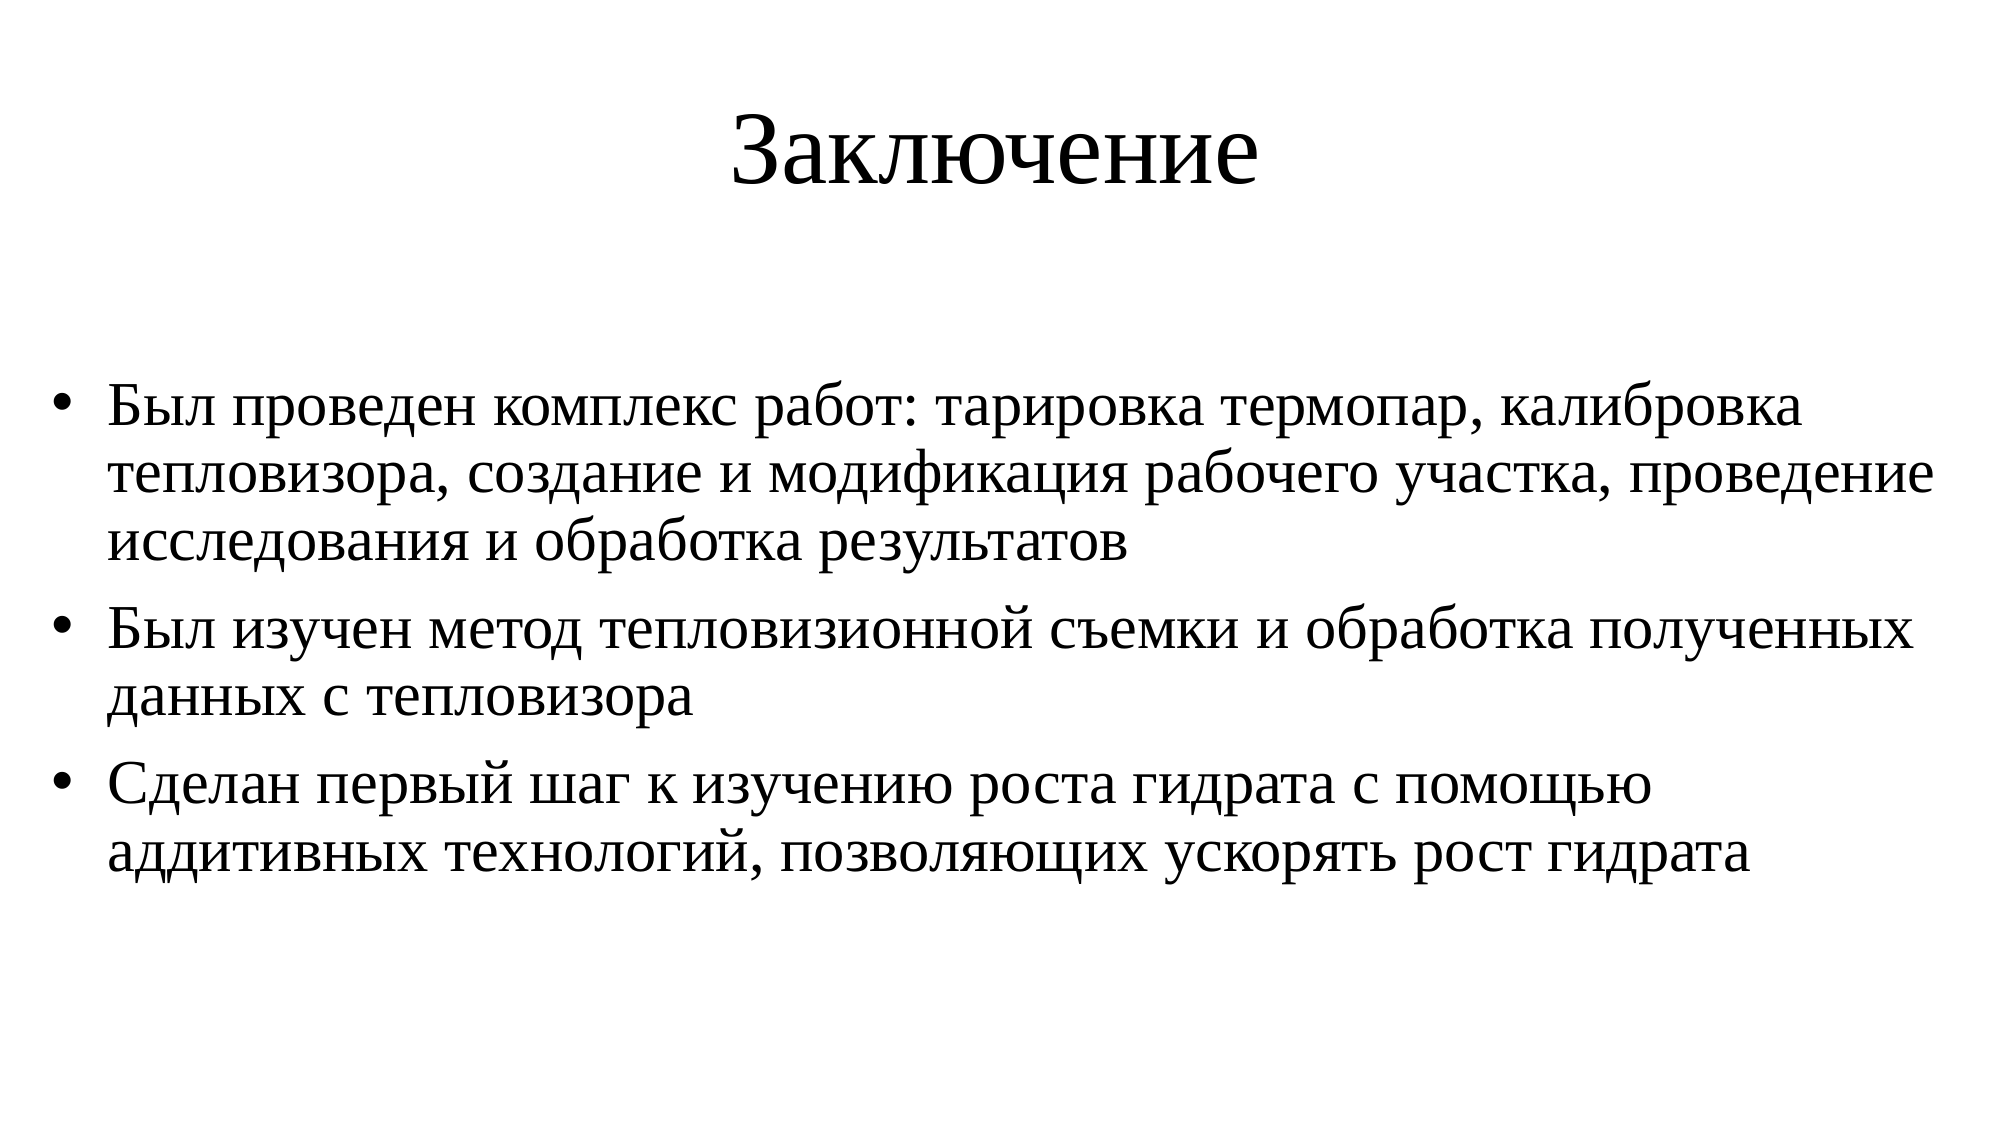

# Заключение
Был проведен комплекс работ: тарировка термопар, калибровка тепловизора, создание и модификация рабочего участка, проведение исследования и обработка результатов
Был изучен метод тепловизионной съемки и обработка полученных данных с тепловизора
Сделан первый шаг к изучению роста гидрата с помощью аддитивных технологий, позволяющих ускорять рост гидрата